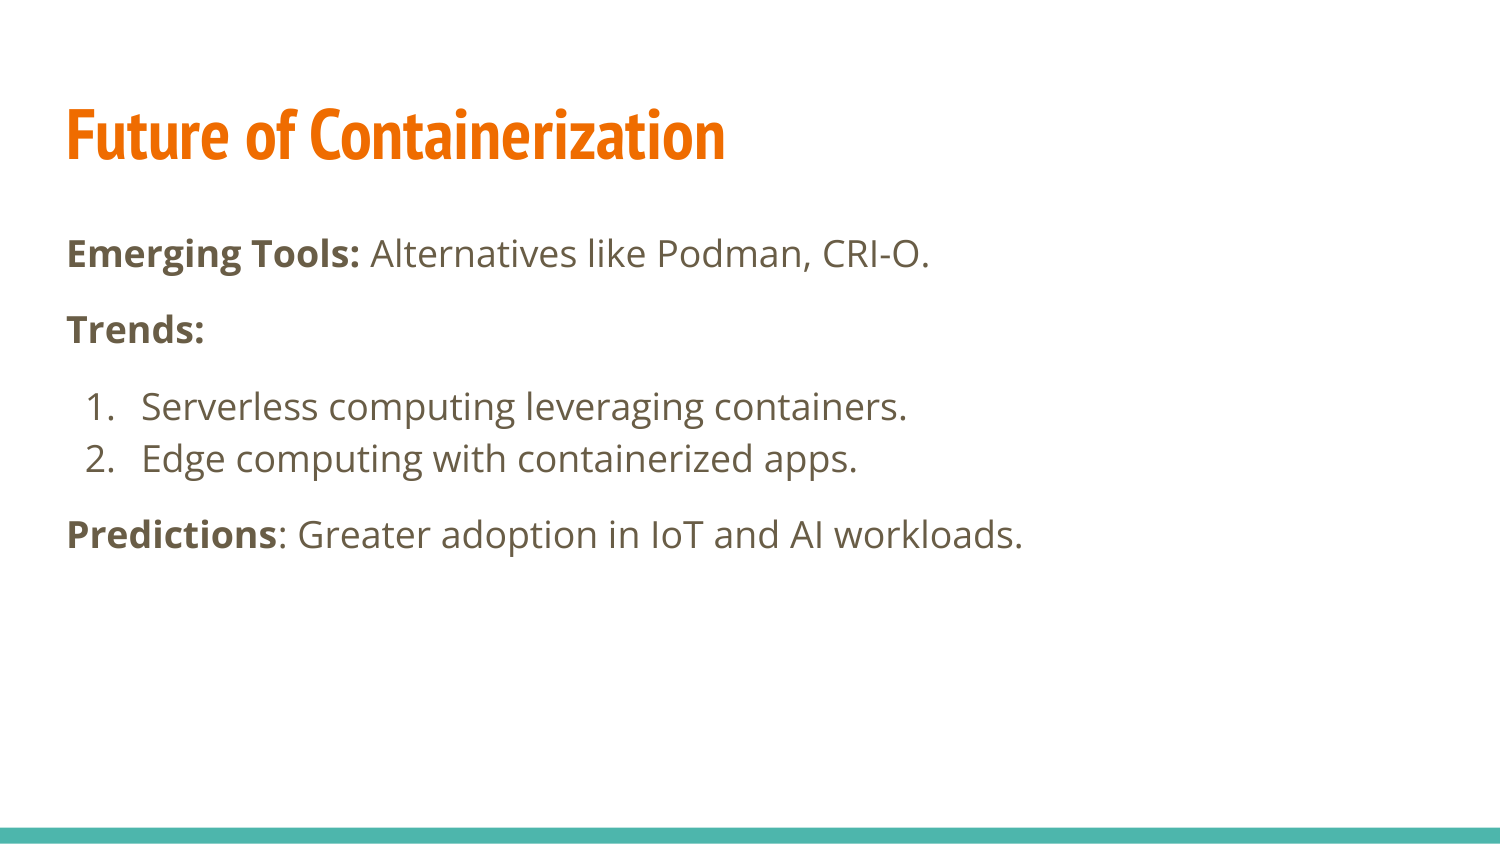

# Future of Containerization
Emerging Tools: Alternatives like Podman, CRI-O.
Trends:
Serverless computing leveraging containers.
Edge computing with containerized apps.
Predictions: Greater adoption in IoT and AI workloads.